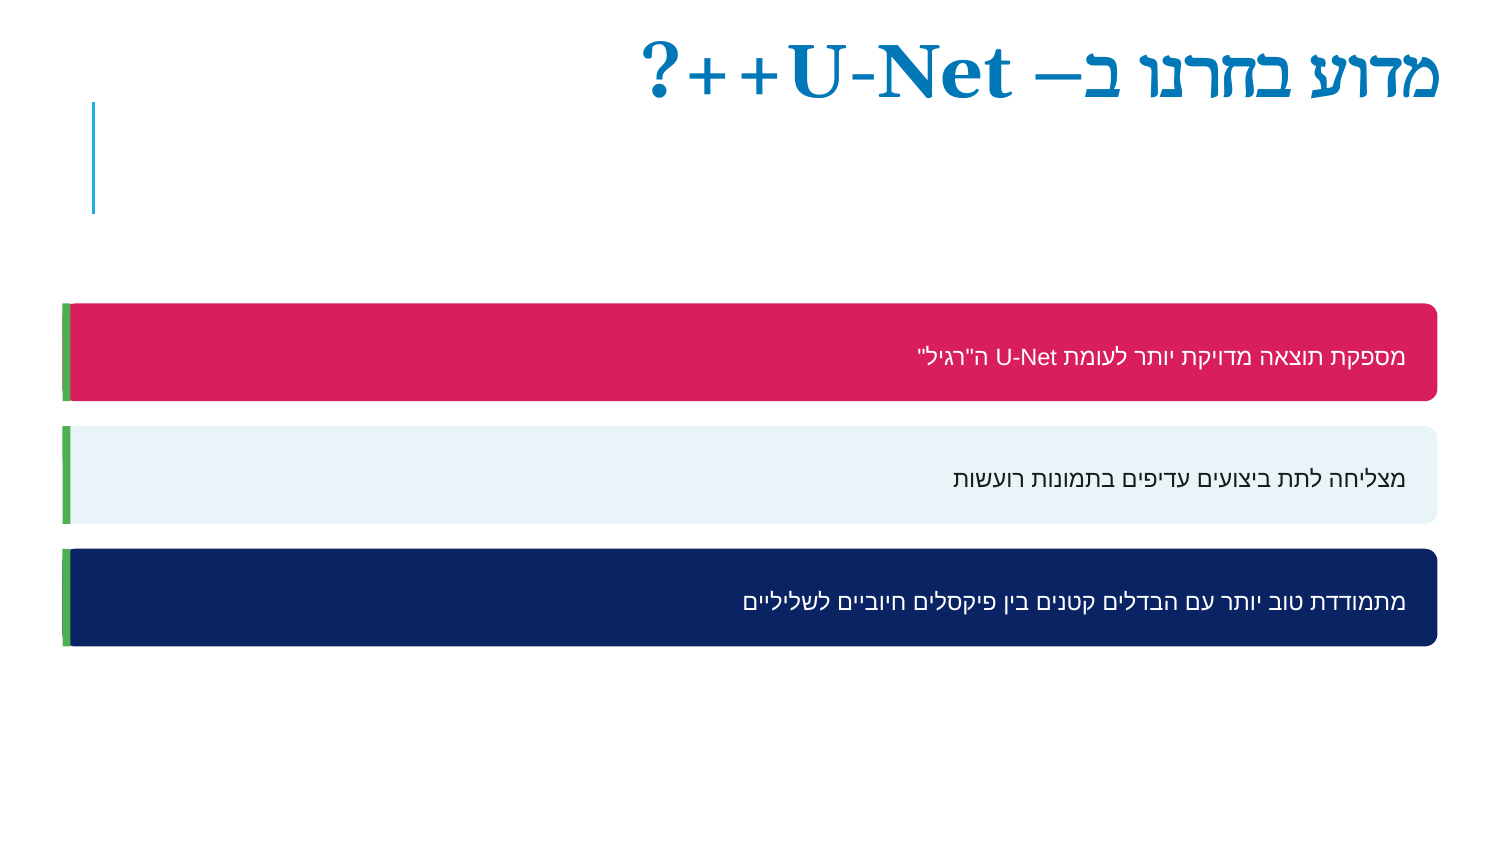

מדוע בחרנו ב– U-Net++?

מספקת תוצאה מדויקת יותר לעומת U-Net ה"רגיל"

מצליחה לתת ביצועים עדיפים בתמונות רועשות

מתמודדת טוב יותר עם הבדלים קטנים בין פיקסלים חיוביים לשליליים